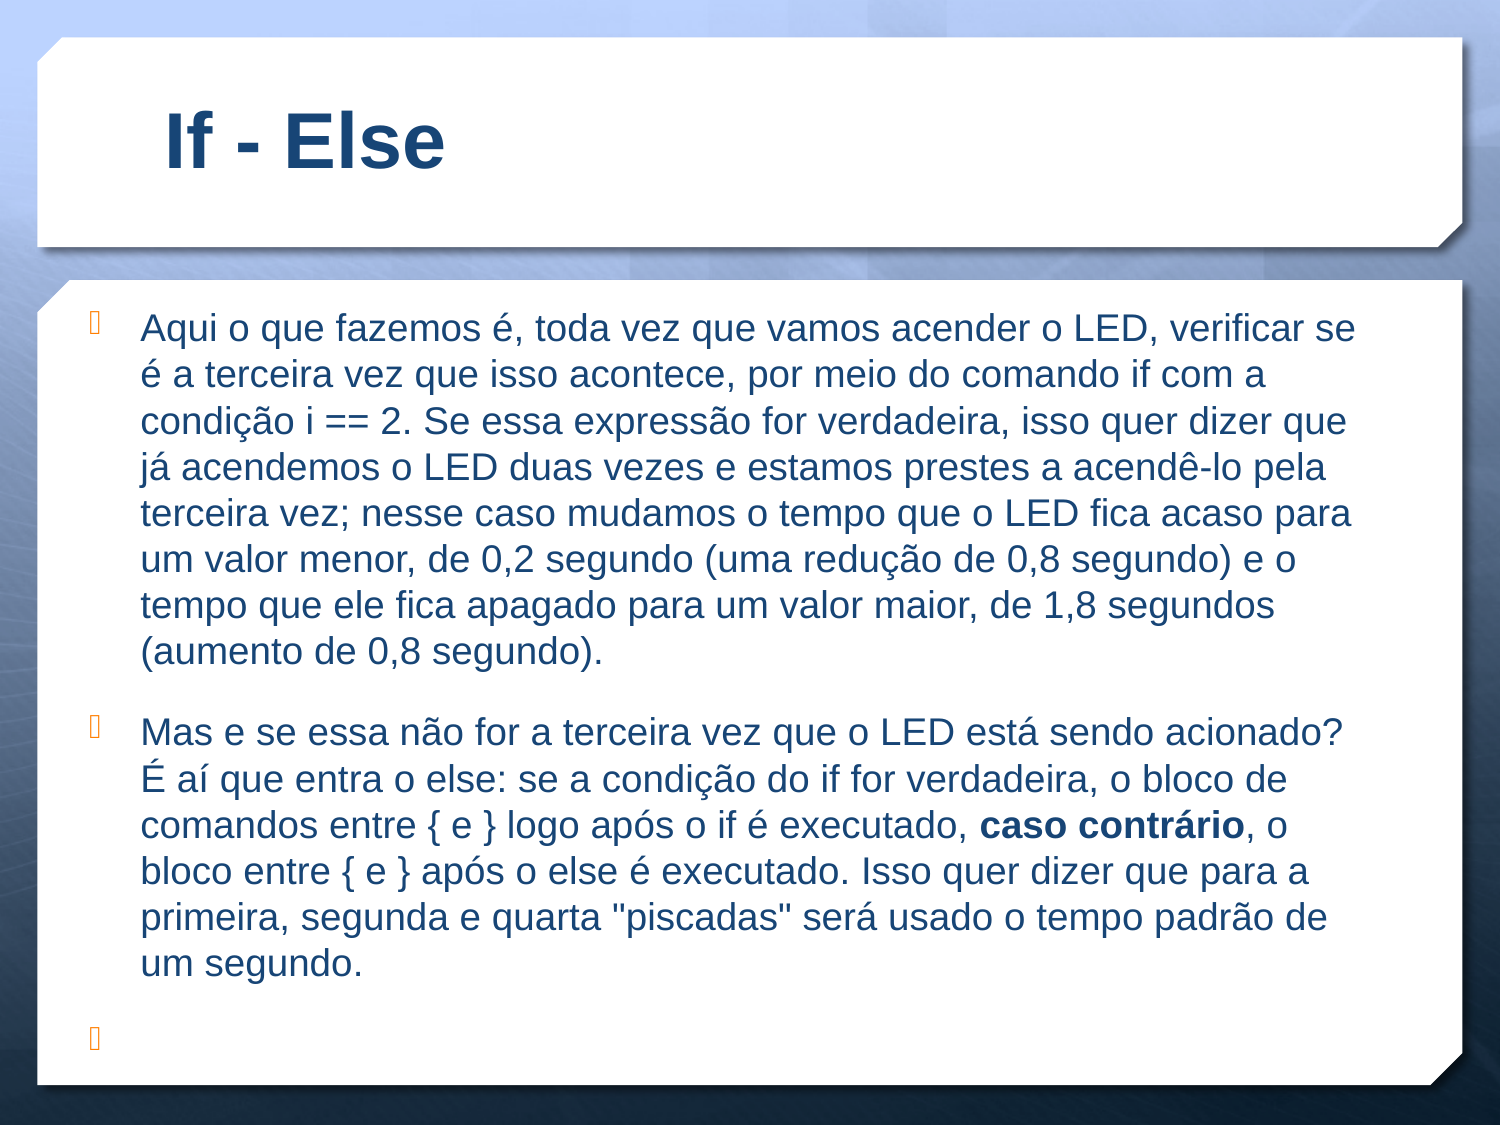

# If - Else
Aqui o que fazemos é, toda vez que vamos acender o LED, verificar se é a terceira vez que isso acontece, por meio do comando if com a condição i == 2. Se essa expressão for verdadeira, isso quer dizer que já acendemos o LED duas vezes e estamos prestes a acendê-lo pela terceira vez; nesse caso mudamos o tempo que o LED fica acaso para um valor menor, de 0,2 segundo (uma redução de 0,8 segundo) e o tempo que ele fica apagado para um valor maior, de 1,8 segundos (aumento de 0,8 segundo).
Mas e se essa não for a terceira vez que o LED está sendo acionado? É aí que entra o else: se a condição do if for verdadeira, o bloco de comandos entre { e } logo após o if é executado, caso contrário, o bloco entre { e } após o else é executado. Isso quer dizer que para a primeira, segunda e quarta "piscadas" será usado o tempo padrão de um segundo.